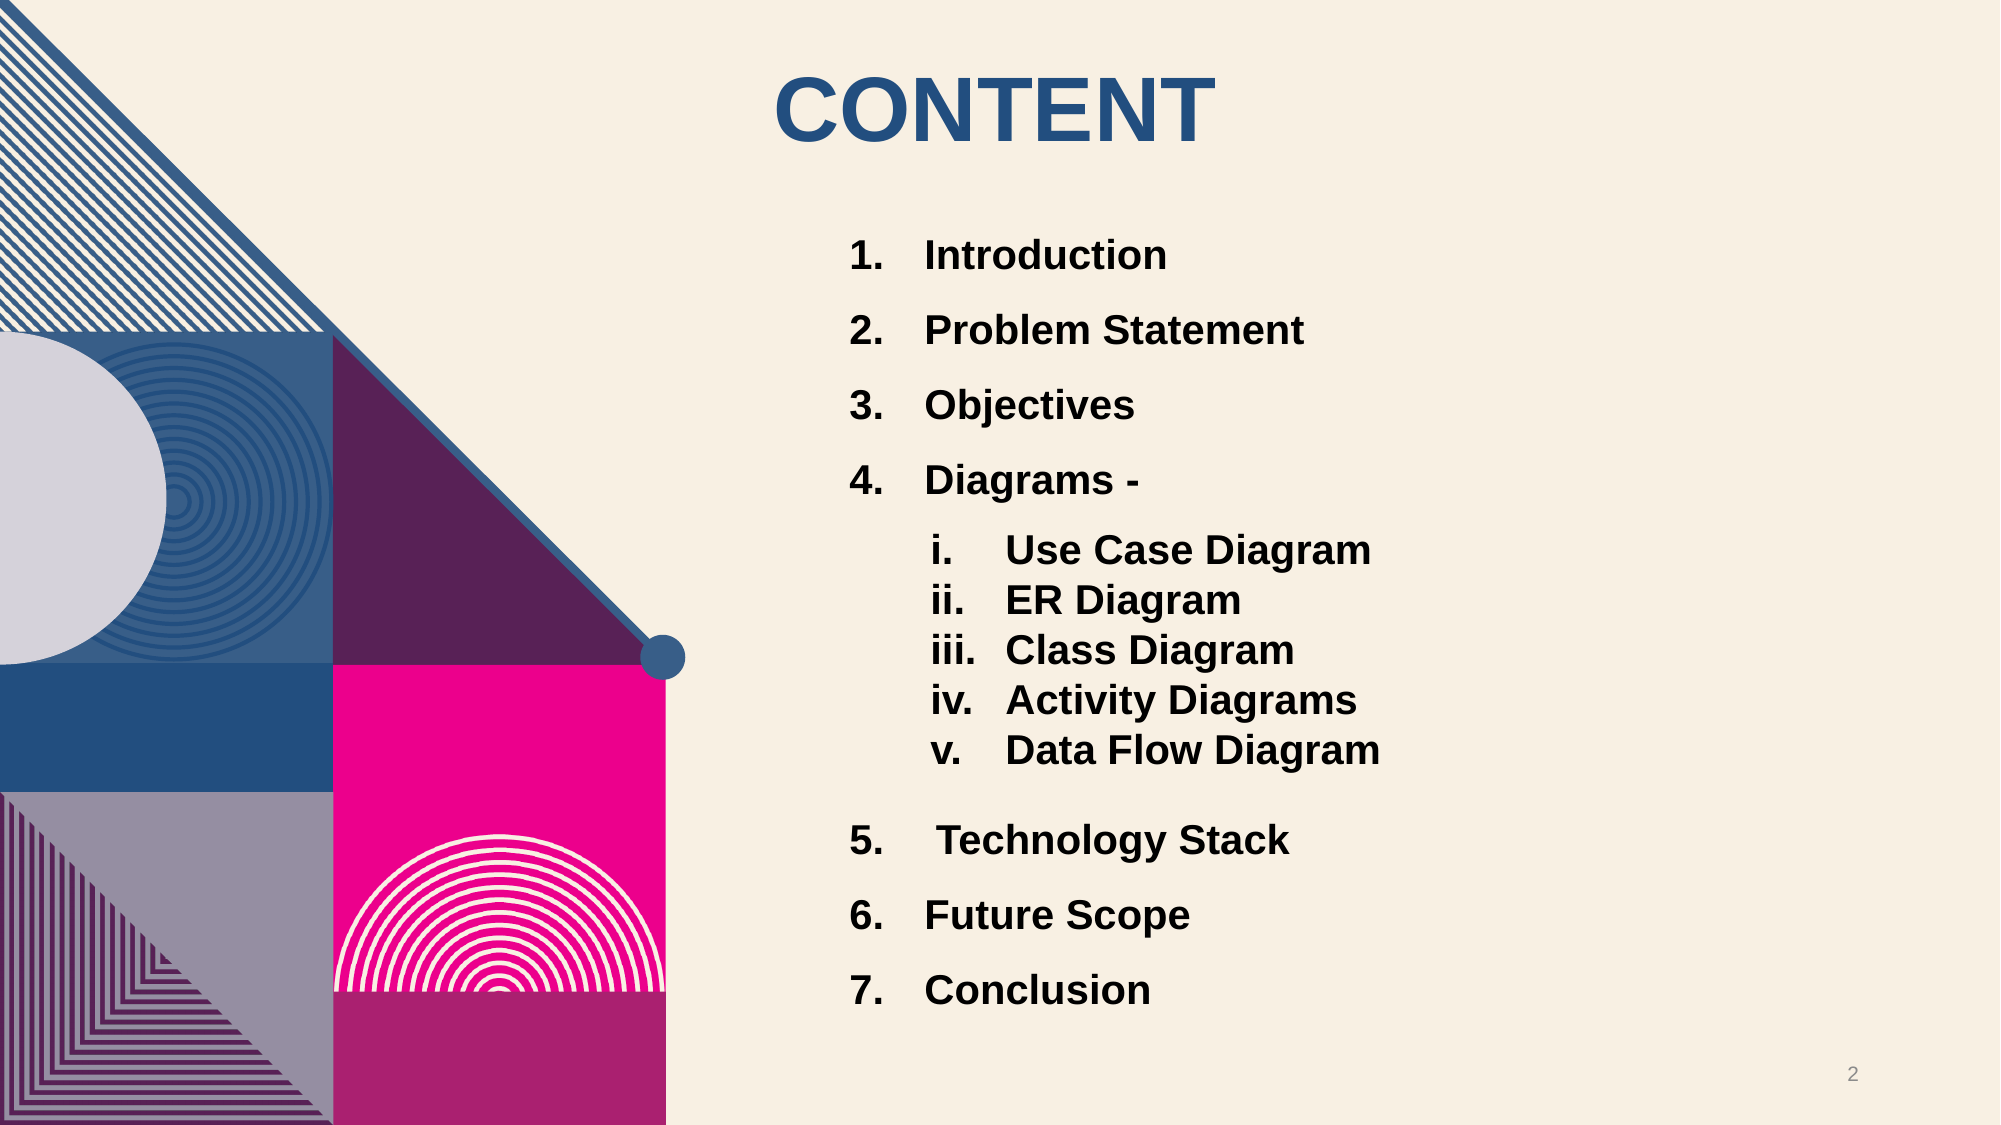

# Content
Introduction
Problem Statement
Objectives
Diagrams -

 Technology Stack
Future Scope
Conclusion
Use Case Diagram
ER Diagram
Class Diagram
Activity Diagrams
Data Flow Diagram
2